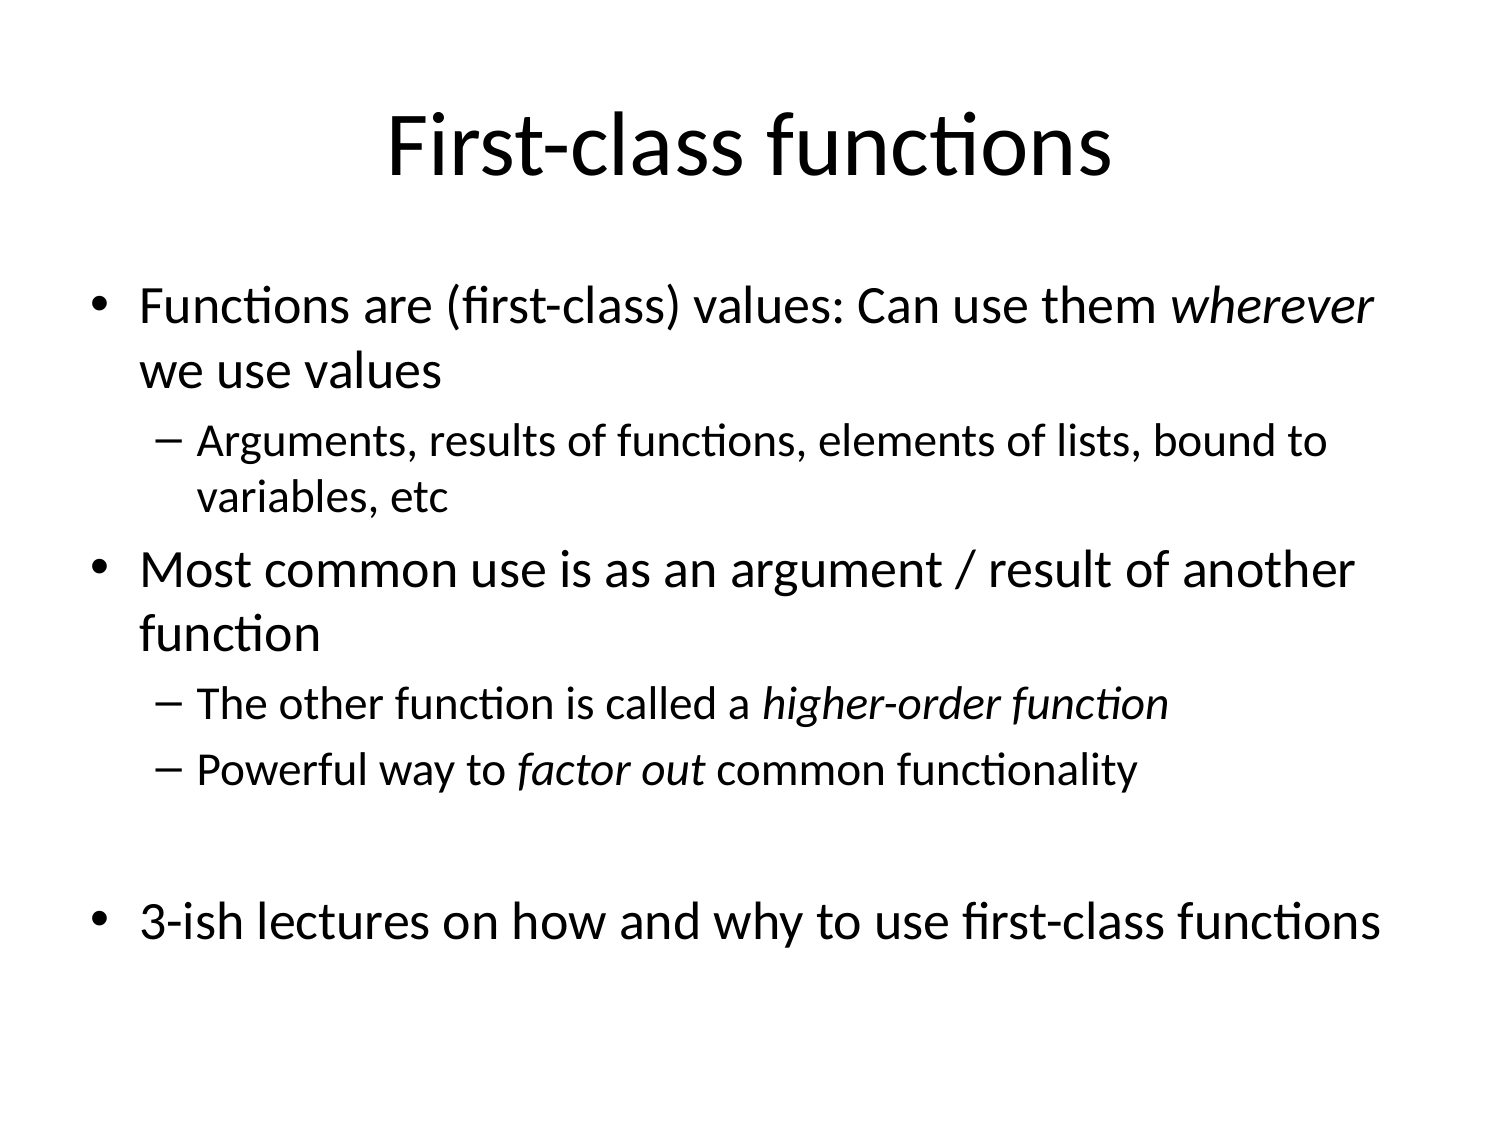

# First-class functions
Functions are (first-class) values: Can use them wherever we use values
Arguments, results of functions, elements of lists, bound to variables, etc
Most common use is as an argument / result of another function
The other function is called a higher-order function
Powerful way to factor out common functionality

3-ish lectures on how and why to use first-class functions